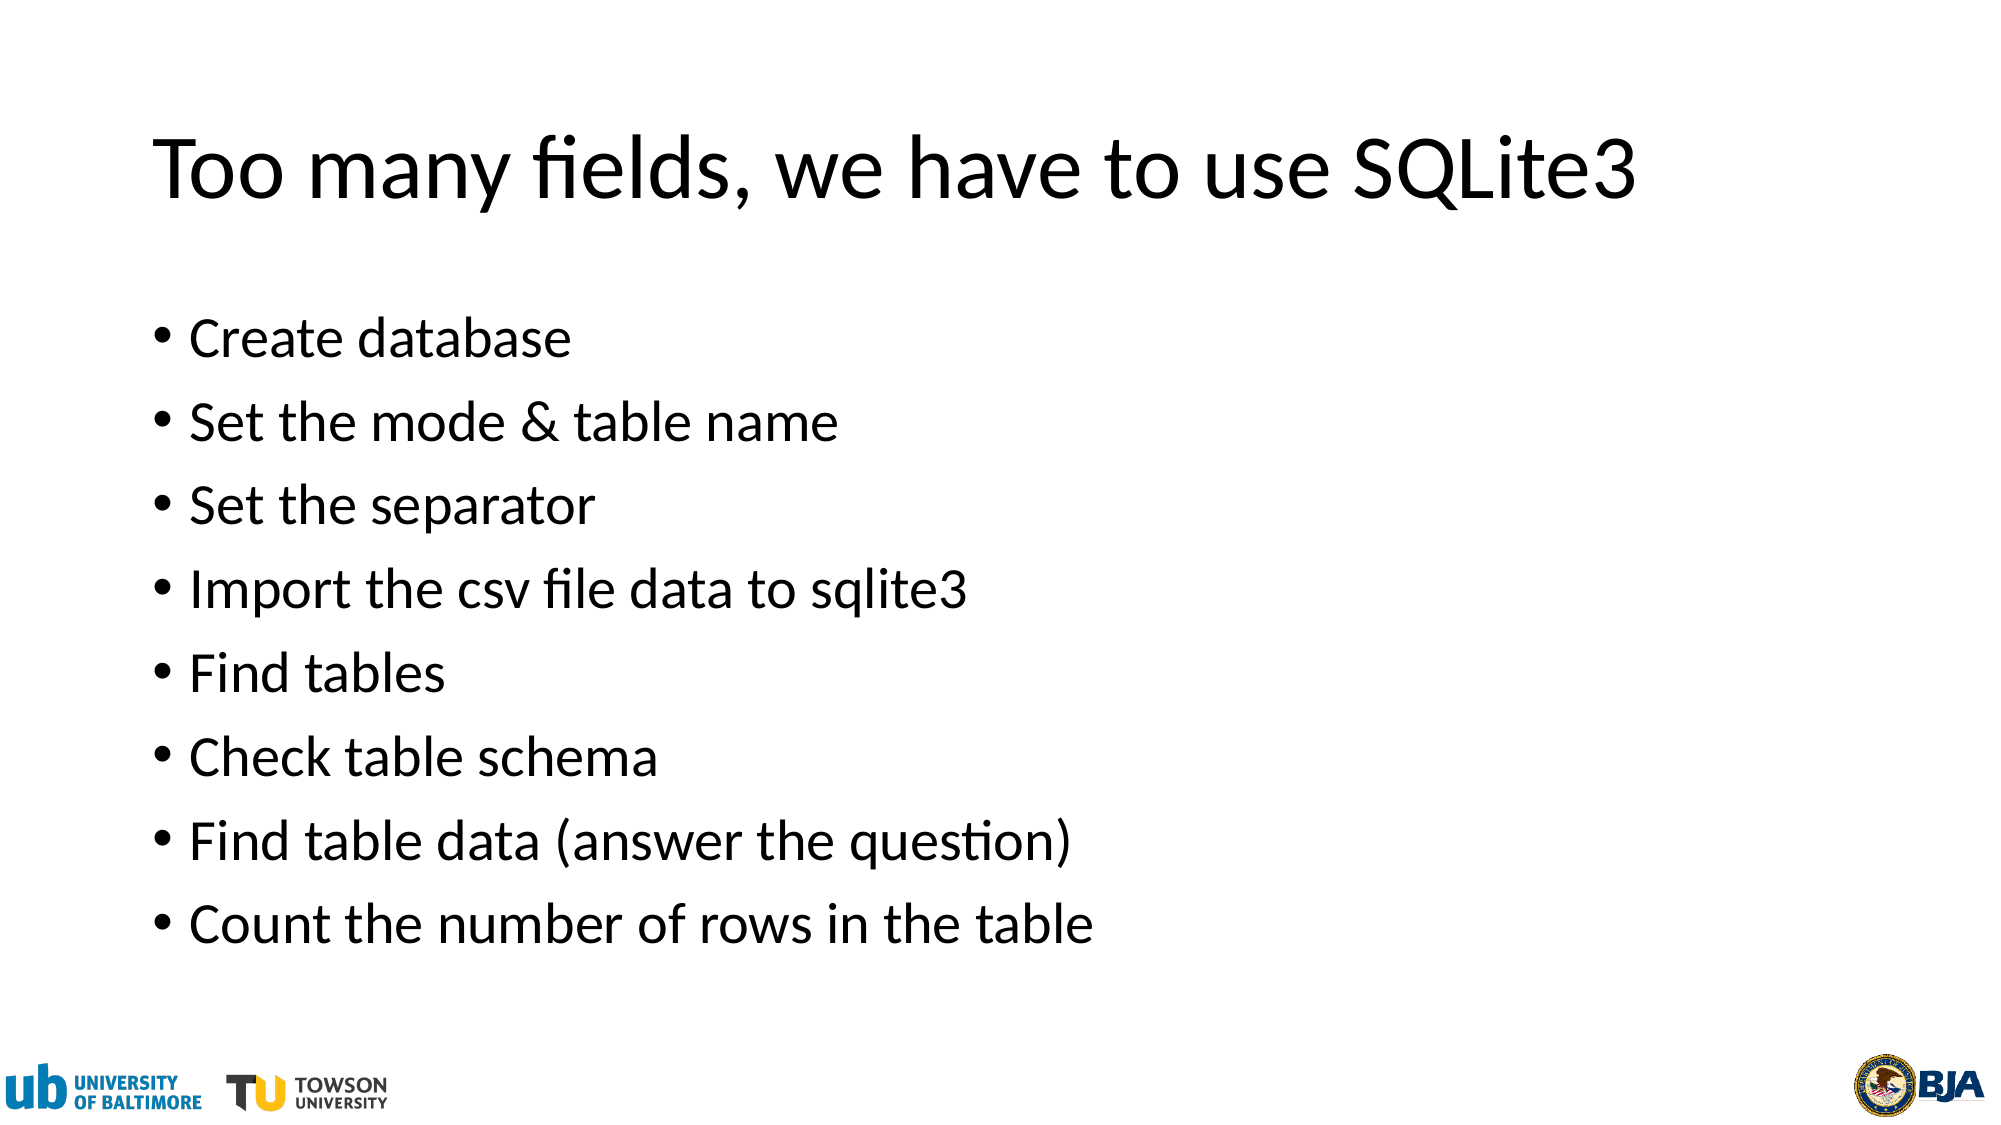

# Too many fields, we have to use SQLite3
Create database
Set the mode & table name
Set the separator
Import the csv file data to sqlite3
Find tables
Check table schema
Find table data (answer the question)
Count the number of rows in the table